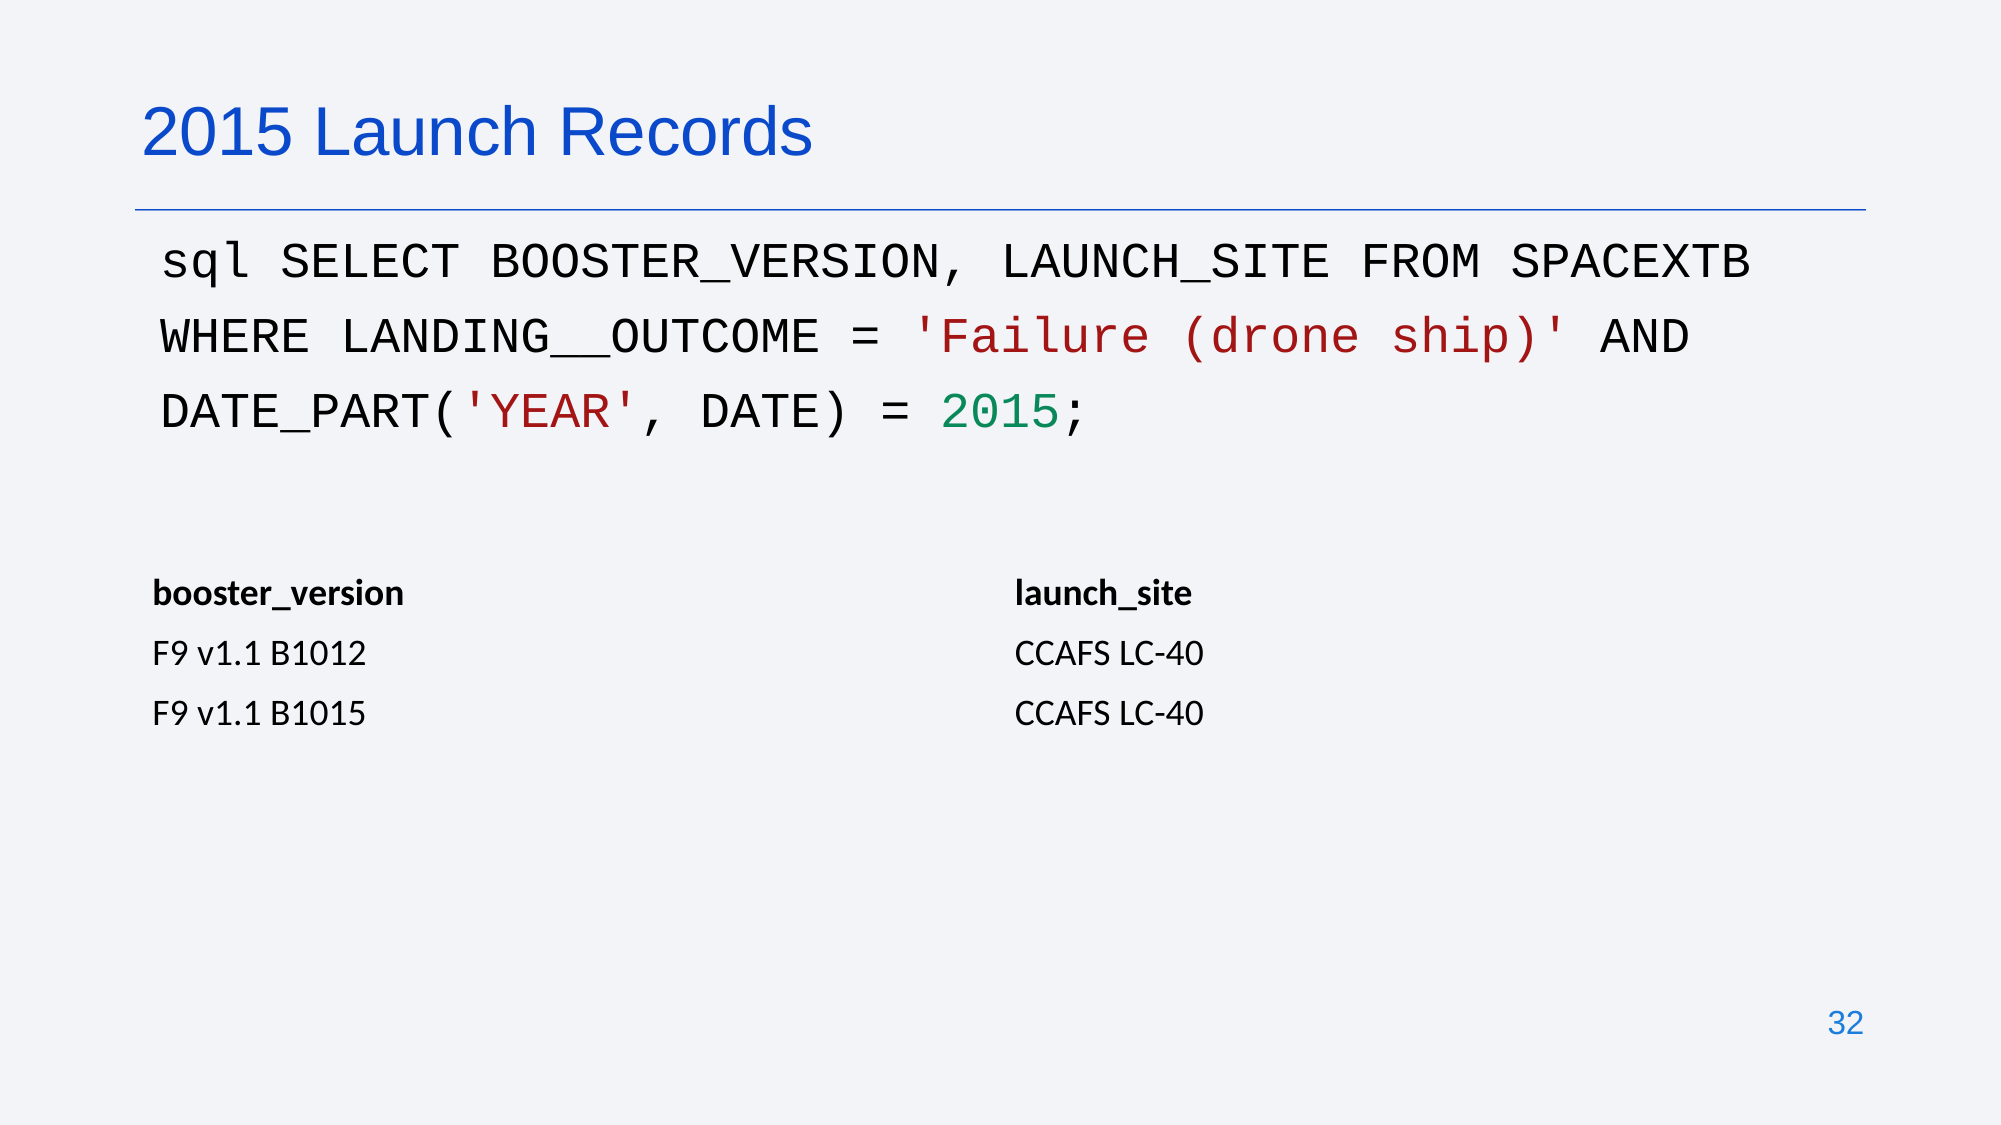

2015 Launch Records
sql SELECT BOOSTER_VERSION, LAUNCH_SITE FROM SPACEXTB
WHERE LANDING__OUTCOME = 'Failure (drone ship)' AND
DATE_PART('YEAR', DATE) = 2015;
| booster\_version | launch\_site |
| --- | --- |
| F9 v1.1 B1012 | CCAFS LC-40 |
| F9 v1.1 B1015 | CCAFS LC-40 |
32